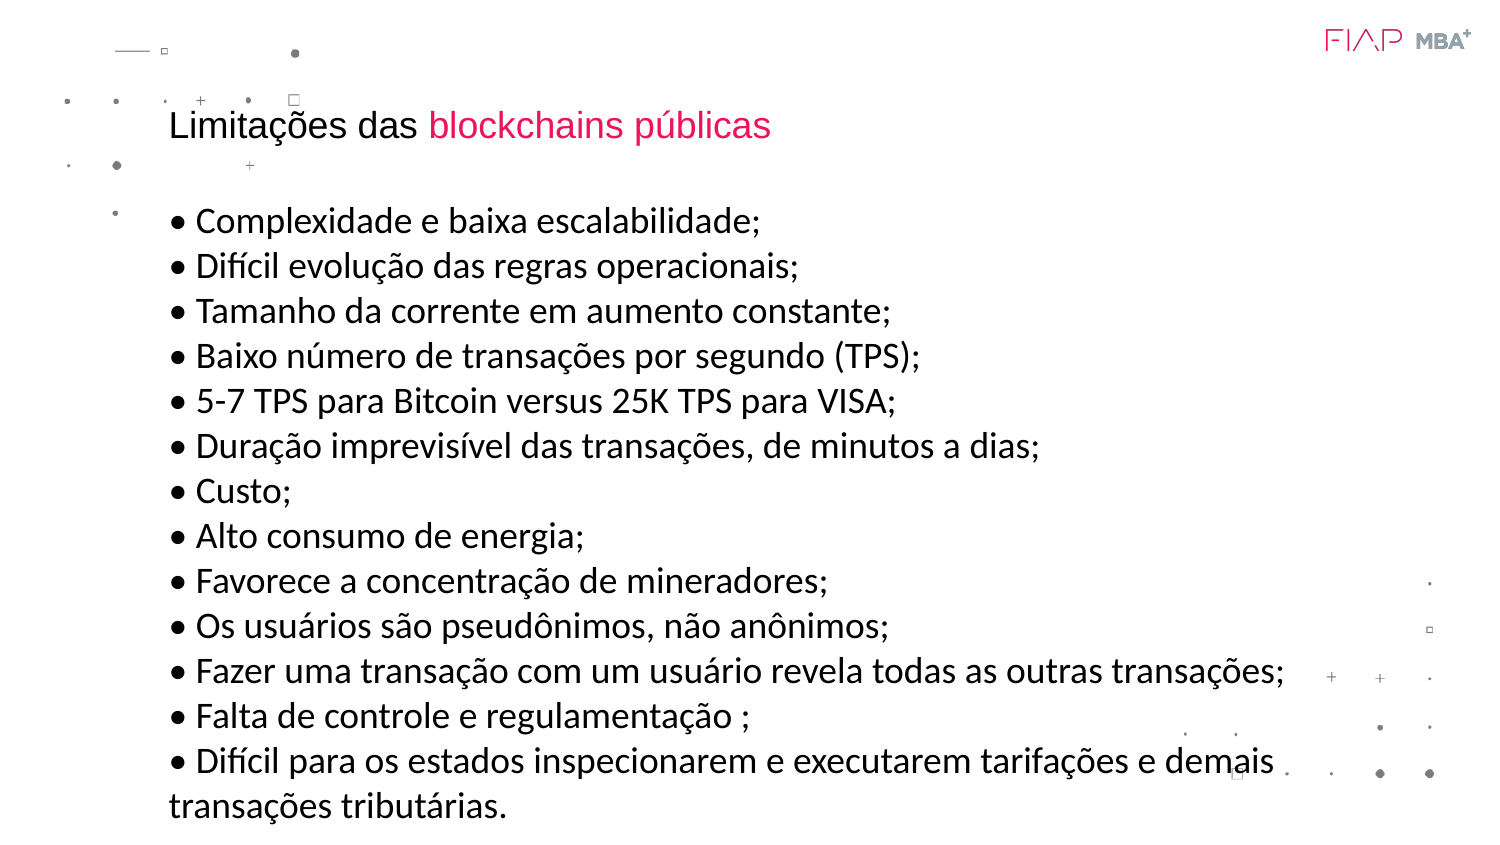

Limitações das blockchains públicas
• Complexidade e baixa escalabilidade;
• Difícil evolução das regras operacionais;
• Tamanho da corrente em aumento constante;
• Baixo número de transações por segundo (TPS);
• 5-7 TPS para Bitcoin versus 25K TPS para VISA;
• Duração imprevisível das transações, de minutos a dias;
• Custo;
• Alto consumo de energia;
• Favorece a concentração de mineradores;
• Os usuários são pseudônimos, não anônimos;
• Fazer uma transação com um usuário revela todas as outras transações;
• Falta de controle e regulamentação ;
• Difícil para os estados inspecionarem e executarem tarifações e demais transações tributárias.